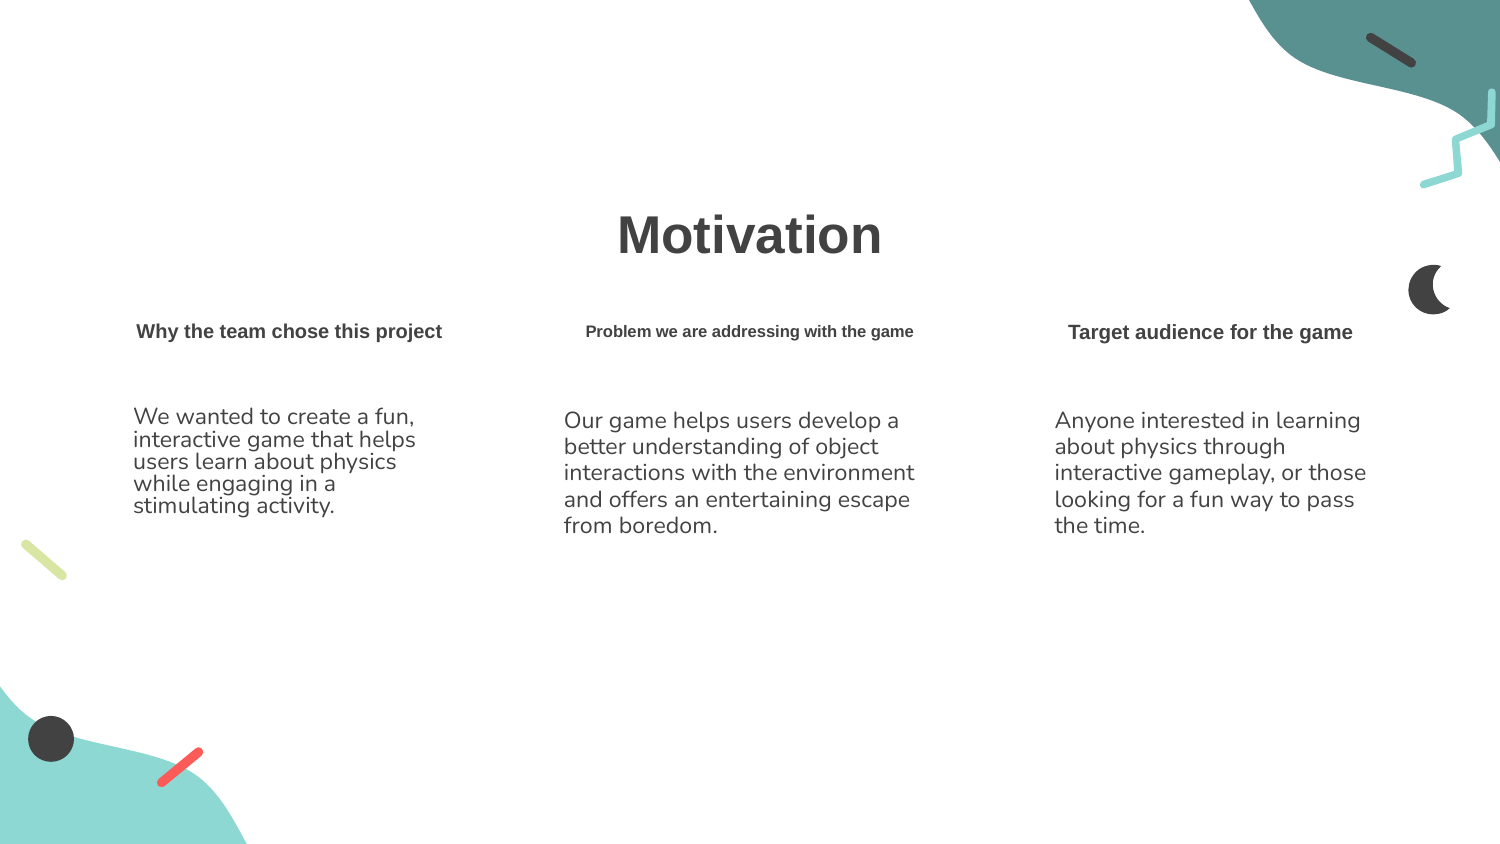

# Motivation
Why the team chose this project
Problem we are addressing with the game
Target audience for the game
We wanted to create a fun, interactive game that helps users learn about physics while engaging in a stimulating activity.
Our game helps users develop a better understanding of object interactions with the environment and offers an entertaining escape from boredom.
Anyone interested in learning about physics through interactive gameplay, or those looking for a fun way to pass the time.